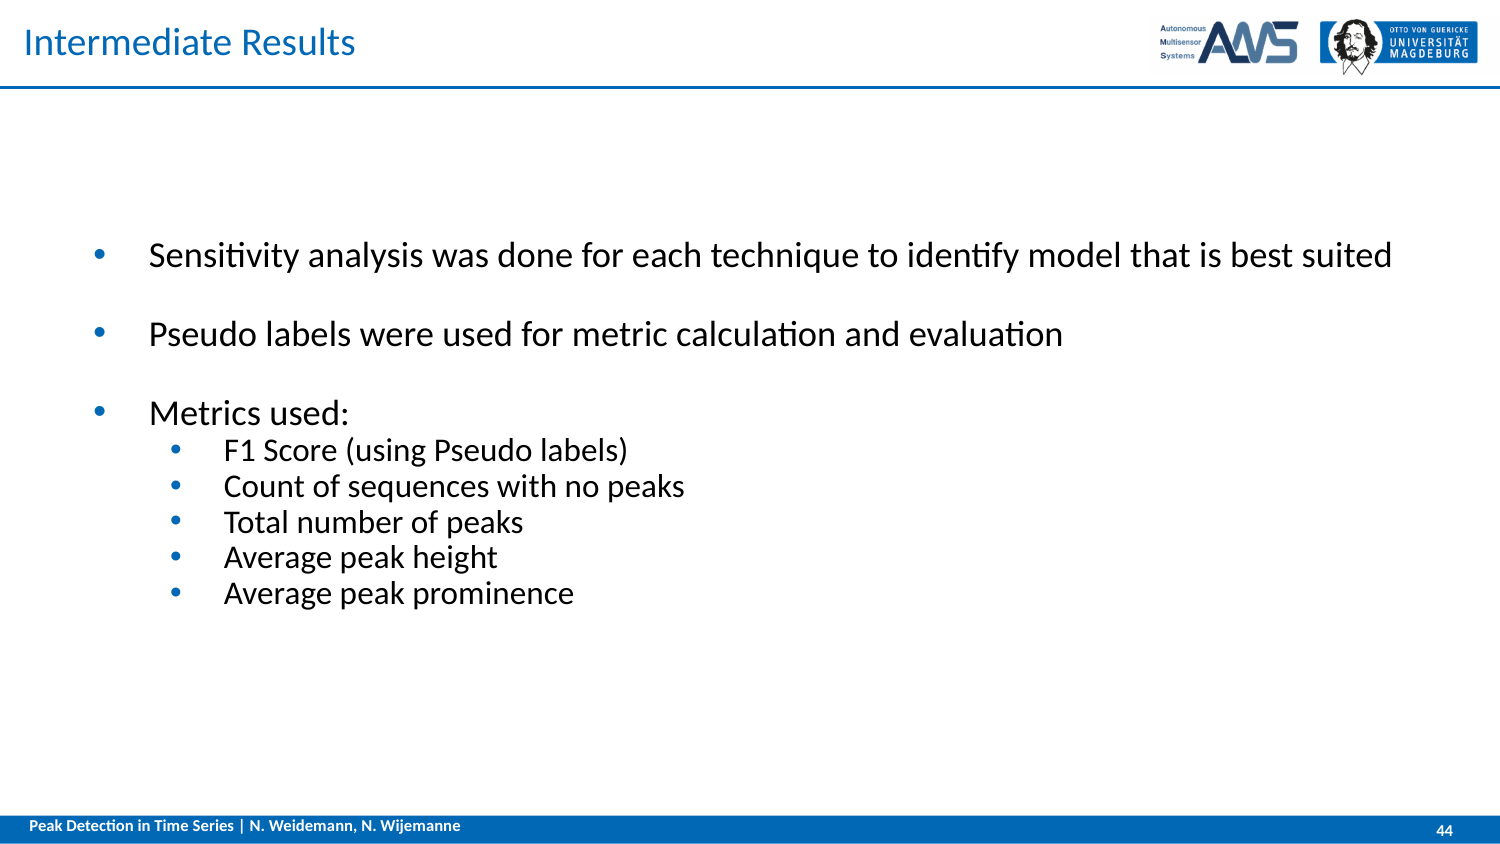

# Intermediate Results

Sensitivity analysis was done for each technique to identify model that is best suited

Pseudo labels were used for metric calculation and evaluation

Metrics used:
F1 Score (using Pseudo labels)
Count of sequences with no peaks
Total number of peaks
Average peak height
Average peak prominence
Peak Detection in Time Series | N. Weidemann, N. Wijemanne
44